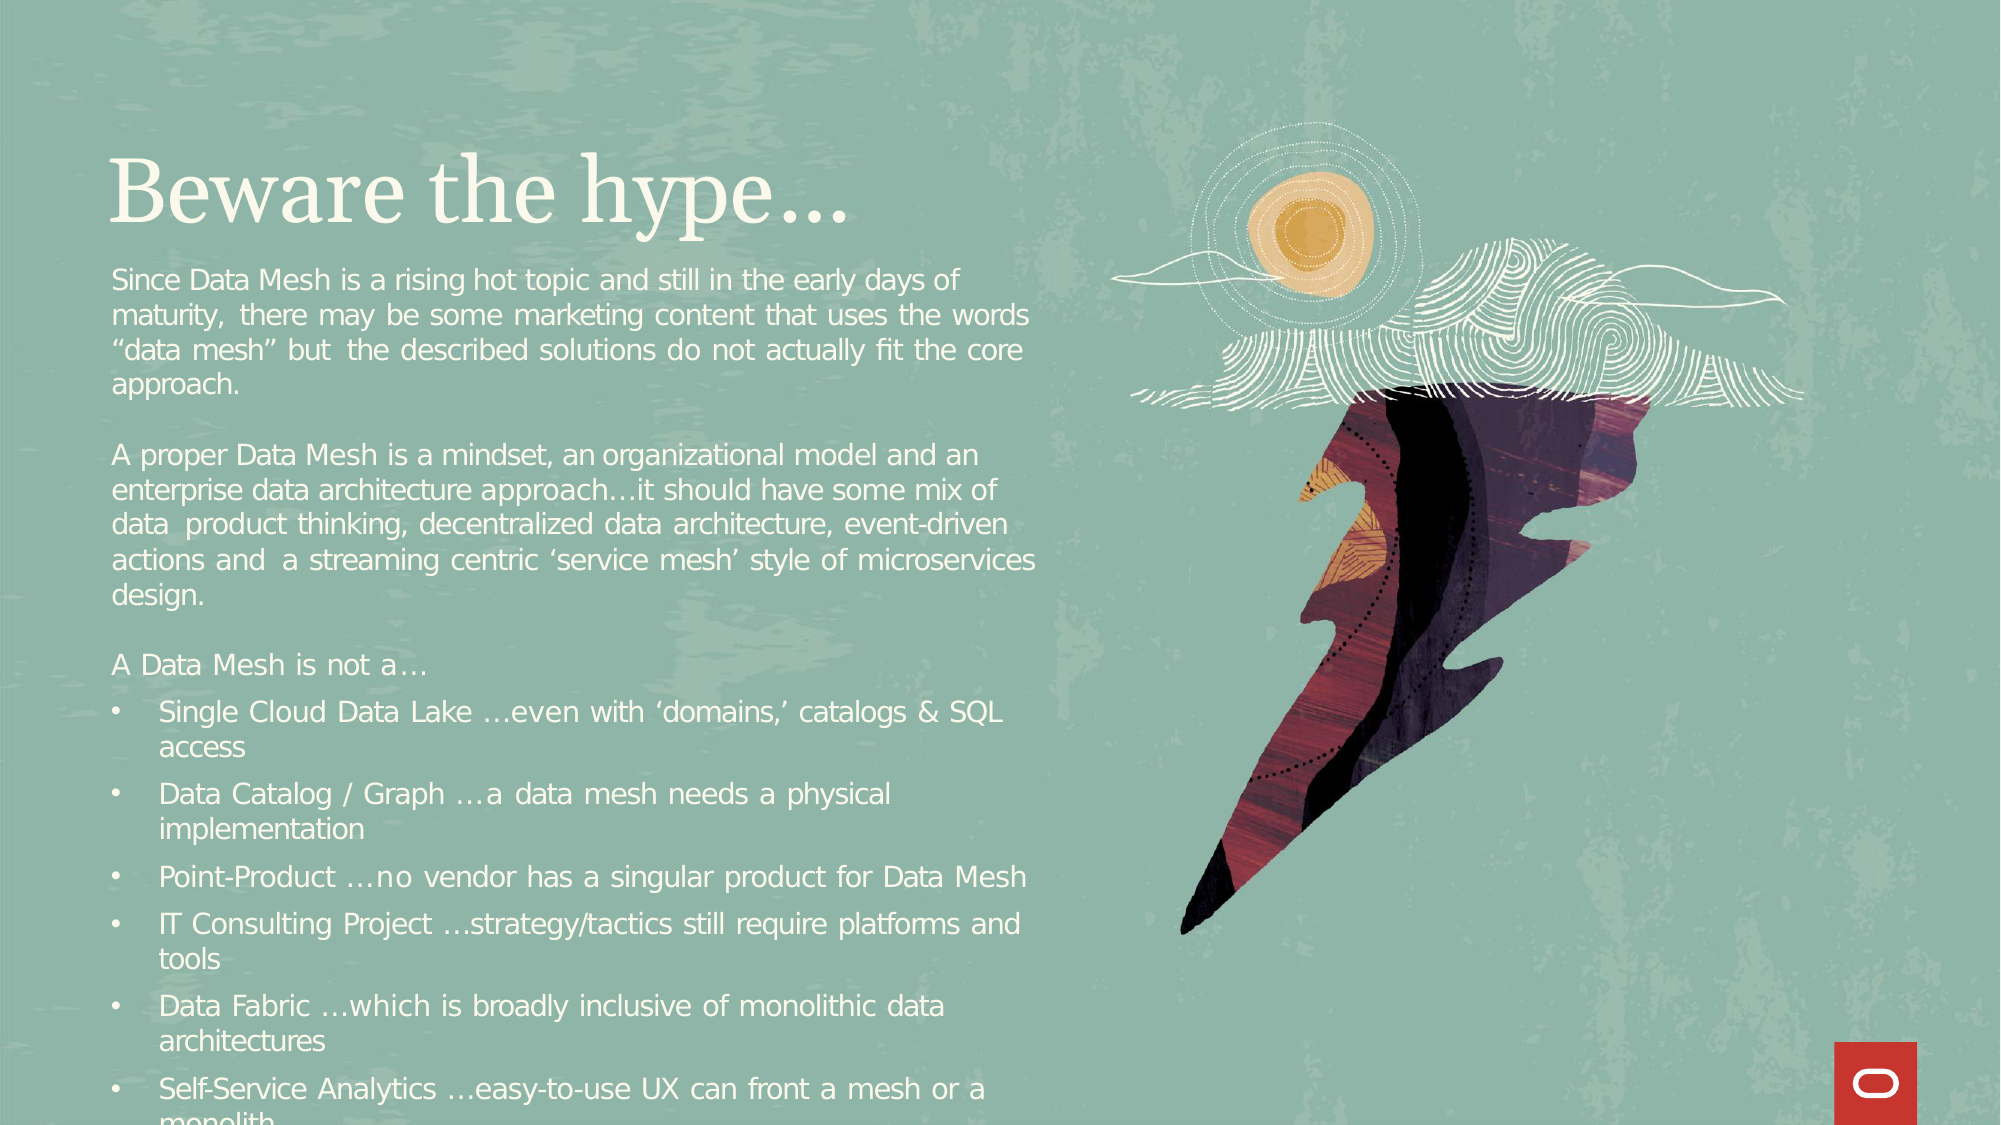

# Beware the hype…
Since Data Mesh is a rising hot topic and still in the early days of maturity,  there may be some marketing content that uses the words “data mesh” but  the described solutions do not actually fit the core approach.

A proper Data Mesh is a mindset, an organizational model and an  enterprise data architecture approach…it should have some mix of data  product thinking, decentralized data architecture, event-driven actions and  a streaming centric ‘service mesh’ style of microservices design.

A Data Mesh is not a…
Single Cloud Data Lake …even with ‘domains,’ catalogs & SQL access
Data Catalog / Graph …a data mesh needs a physical implementation
Point-Product …no vendor has a singular product for Data Mesh
IT Consulting Project …strategy/tactics still require platforms and tools
Data Fabric …which is broadly inclusive of monolithic data architectures
Self-Service Analytics …easy-to-use UX can front a mesh or a monolith
As the popularity of Data Mesh continues to increase, there will be many
bandwagon vendors/consultants, so it’s important to beware of the hype!